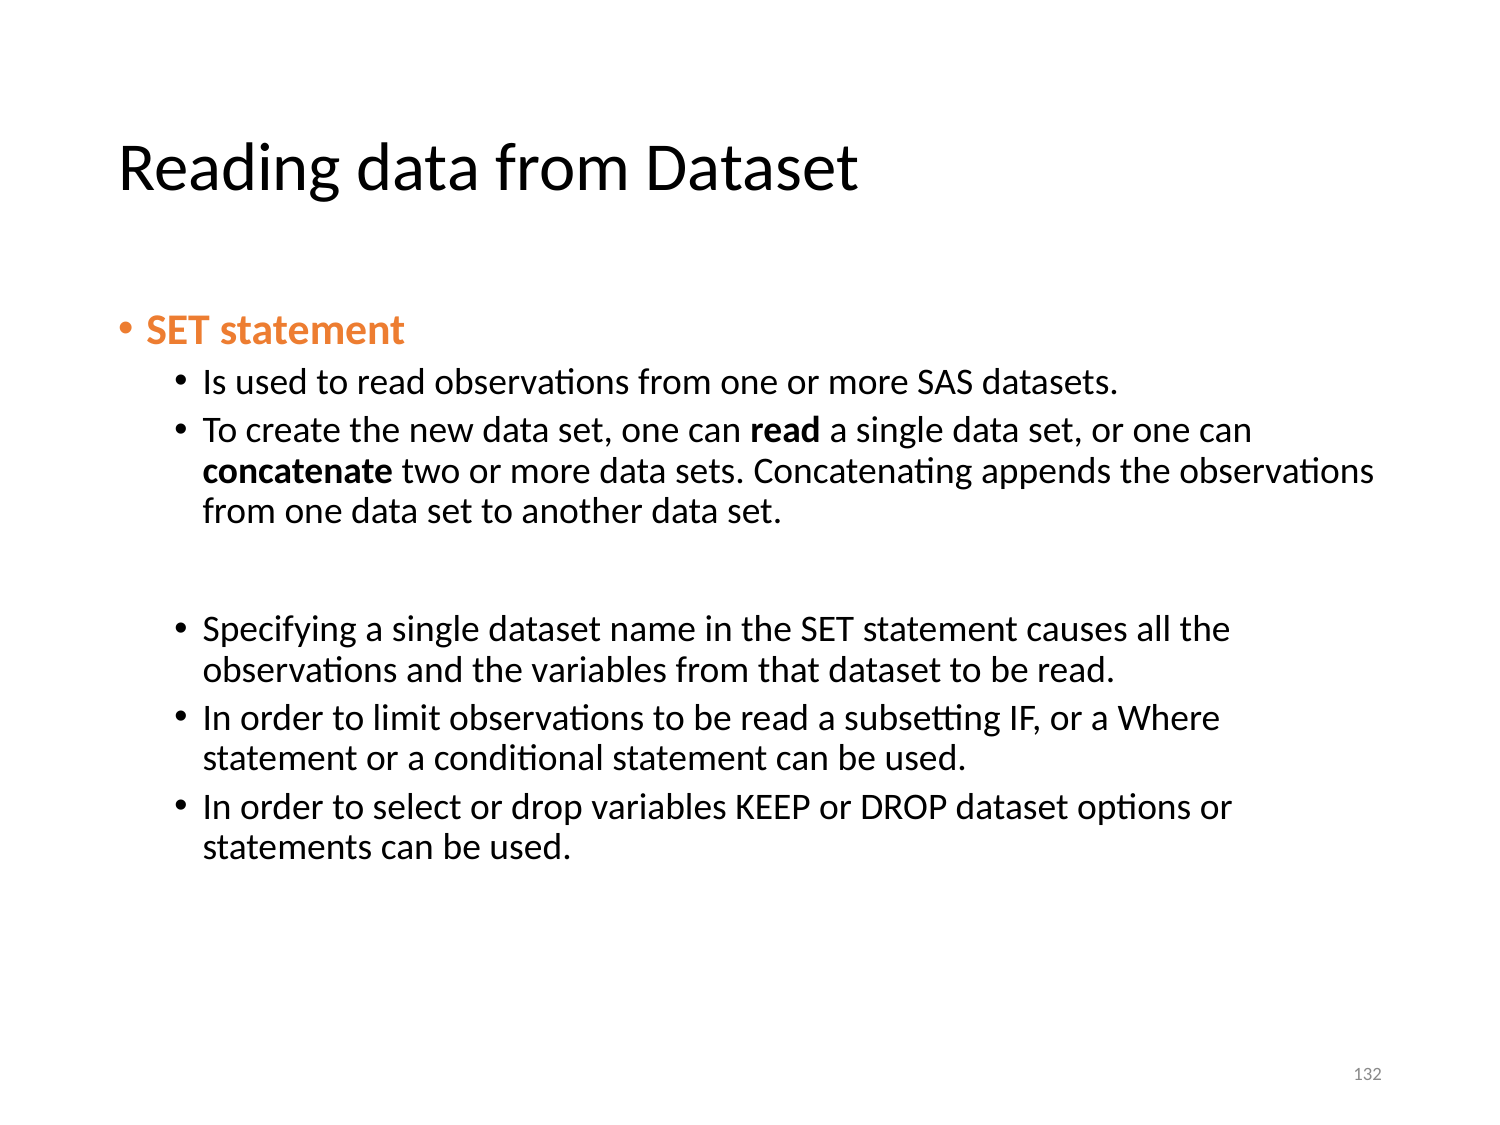

# Reading data from Dataset
SET statement
Is used to read observations from one or more SAS datasets.
To create the new data set, one can read a single data set, or one can concatenate two or more data sets. Concatenating appends the observations from one data set to another data set.

Specifying a single dataset name in the SET statement causes all the observations and the variables from that dataset to be read.
In order to limit observations to be read a subsetting IF, or a Where statement or a conditional statement can be used.
In order to select or drop variables KEEP or DROP dataset options or statements can be used.

132